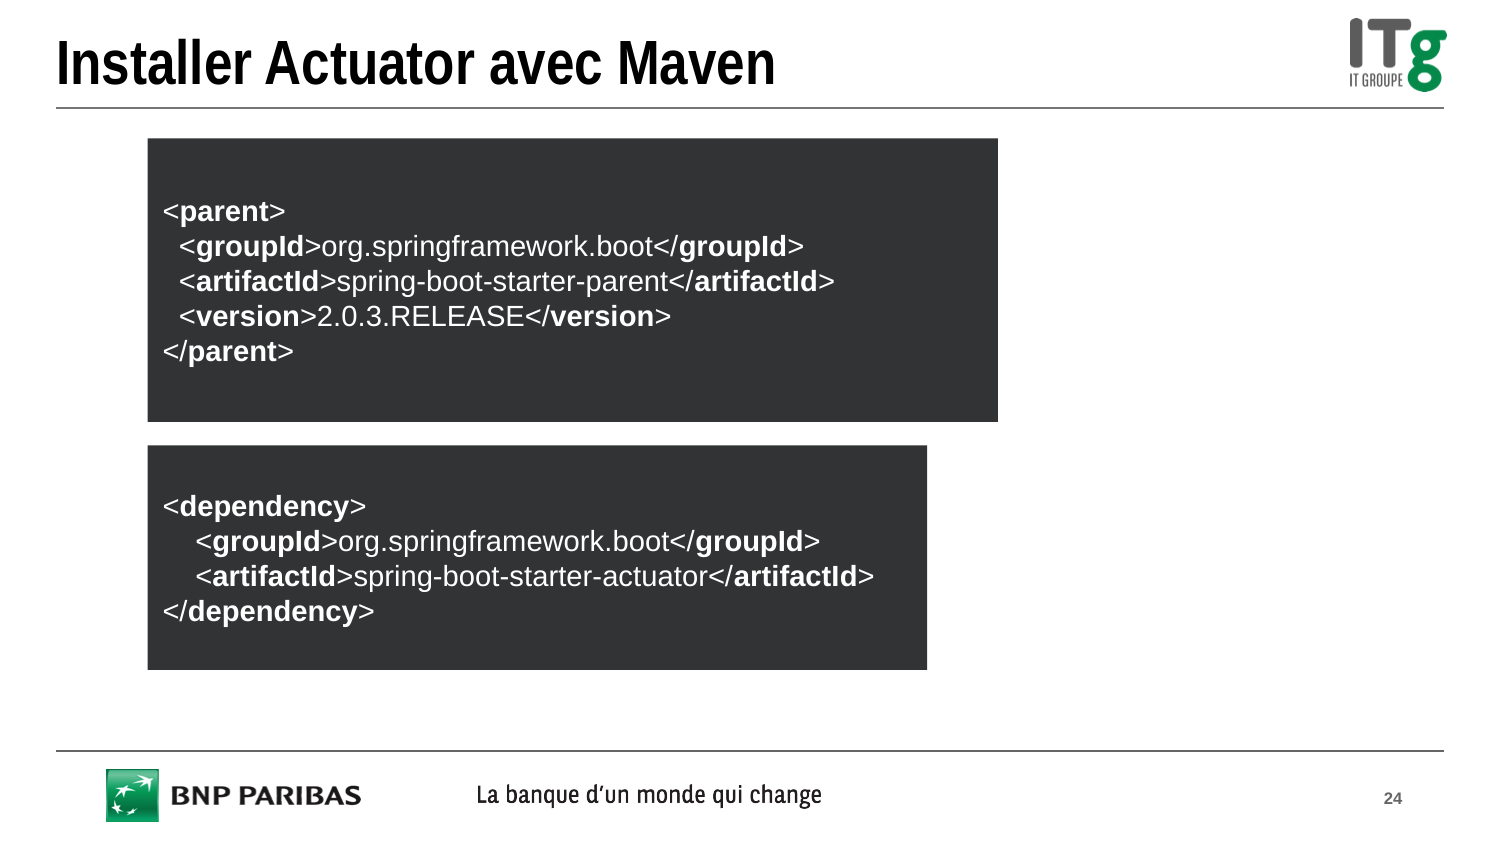

# Installer Actuator avec Maven
<parent>
  <groupId>org.springframework.boot</groupId>
  <artifactId>spring-boot-starter-parent</artifactId>
  <version>2.0.3.RELEASE</version>
</parent>
<dependency>
    <groupId>org.springframework.boot</groupId>
    <artifactId>spring-boot-starter-actuator</artifactId>
</dependency>
24